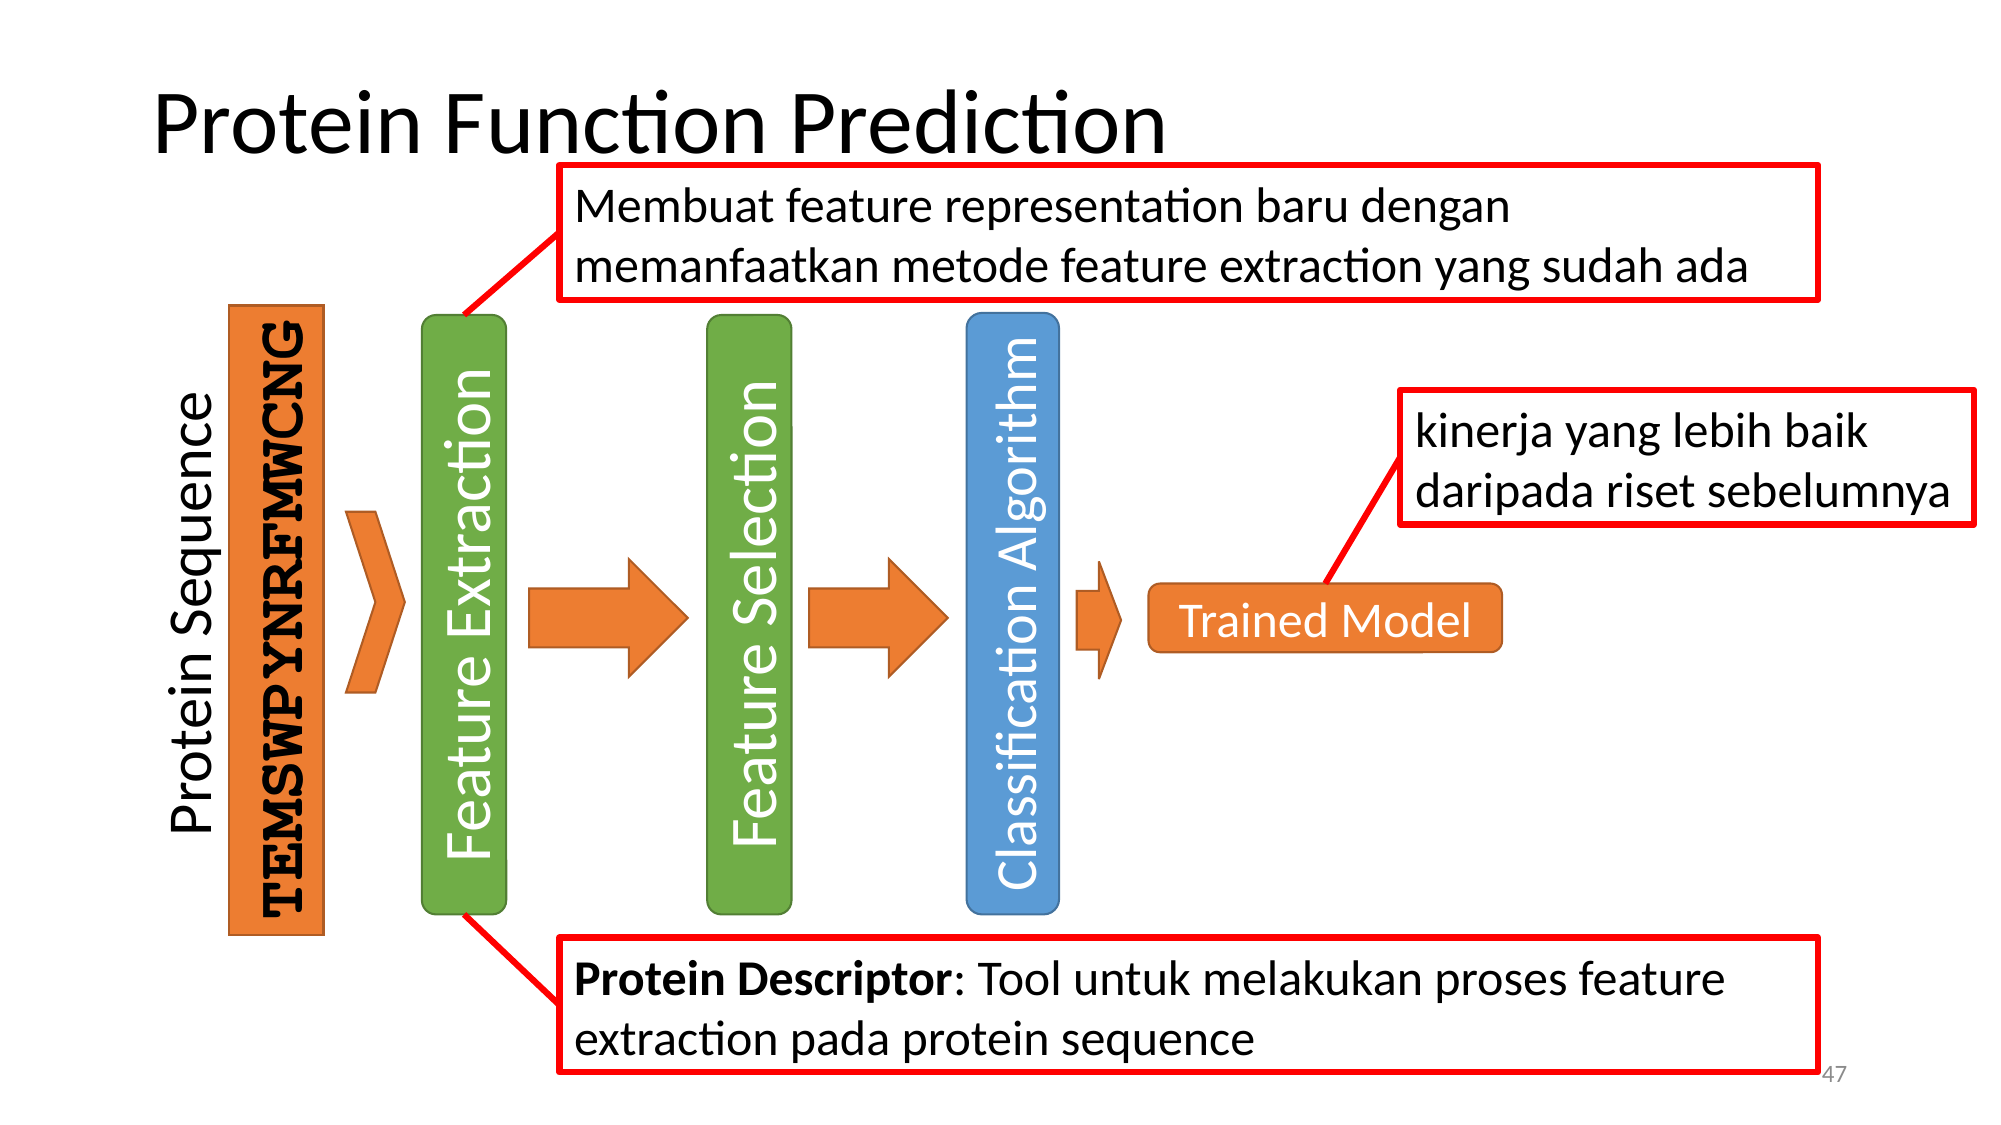

# Protein Function Prediction
Membuat feature representation baru dengan memanfaatkan metode feature extraction yang sudah ada

Classification Algorithm
Trained Model
kinerja yang lebih baik daripada riset sebelumnya

Protein Sequence
TEMSWPYNRFMWCNG
Feature Extraction
Feature Selection
Protein Descriptor: Tool untuk melakukan proses feature extraction pada protein sequence
47